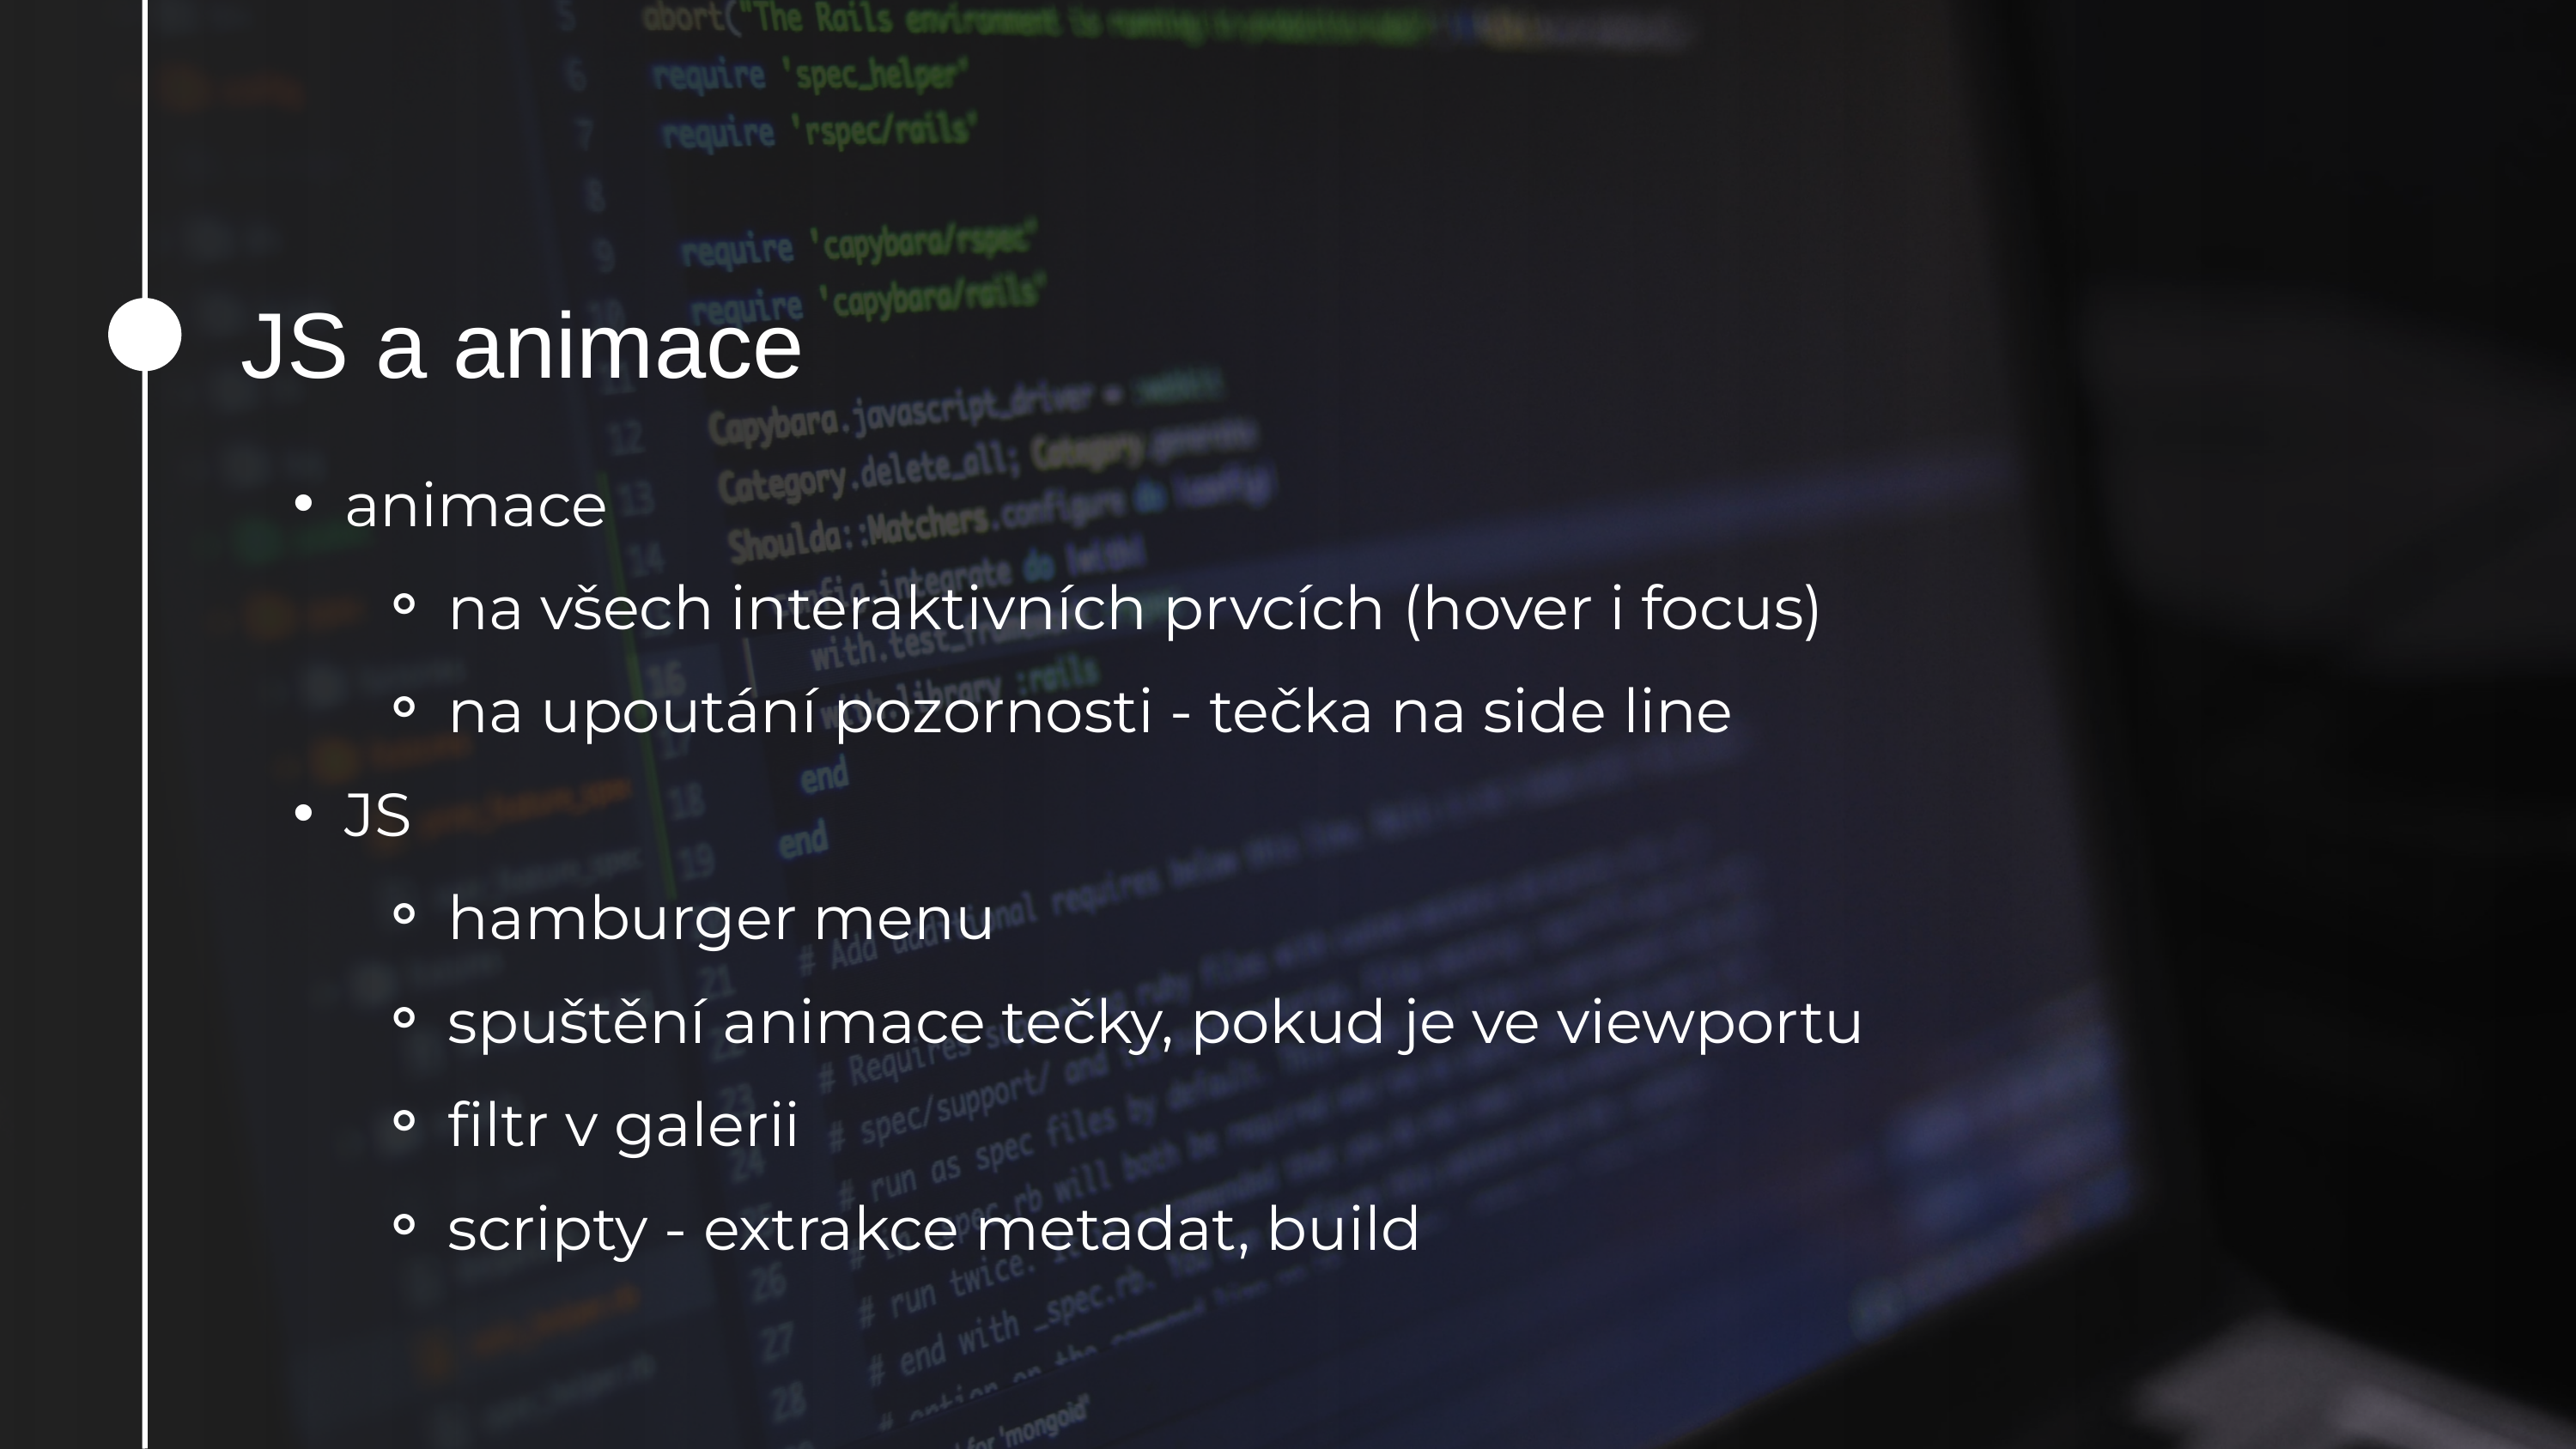

JS a animace

animace
na všech interaktivních prvcích (hover i focus)
na upoutání pozornosti - tečka na side line
JS
hamburger menu
spuštění animace tečky, pokud je ve viewportu
filtr v galerii
scripty - extrakce metadat, build